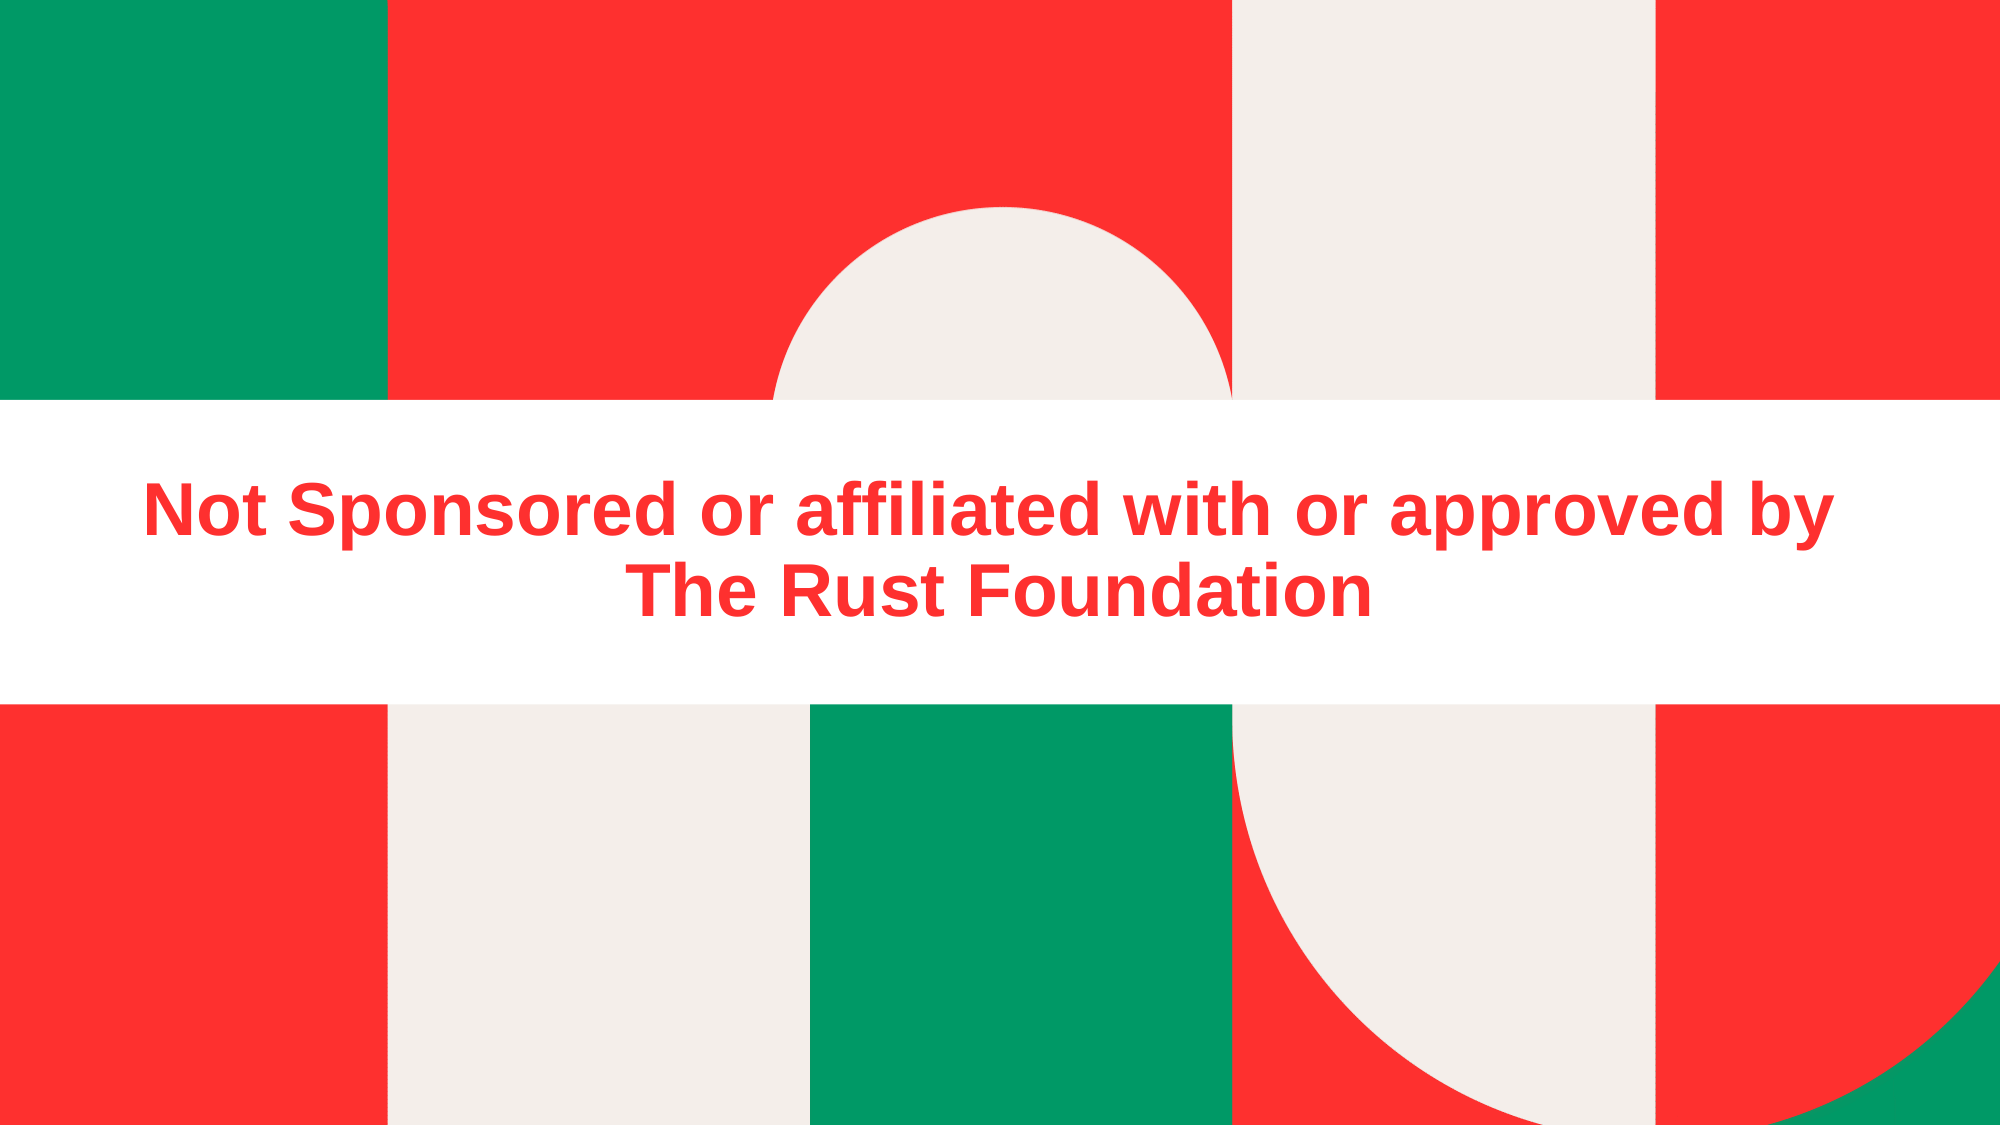

# Not Sponsored or affiliated with or approved by The Rust Foundation